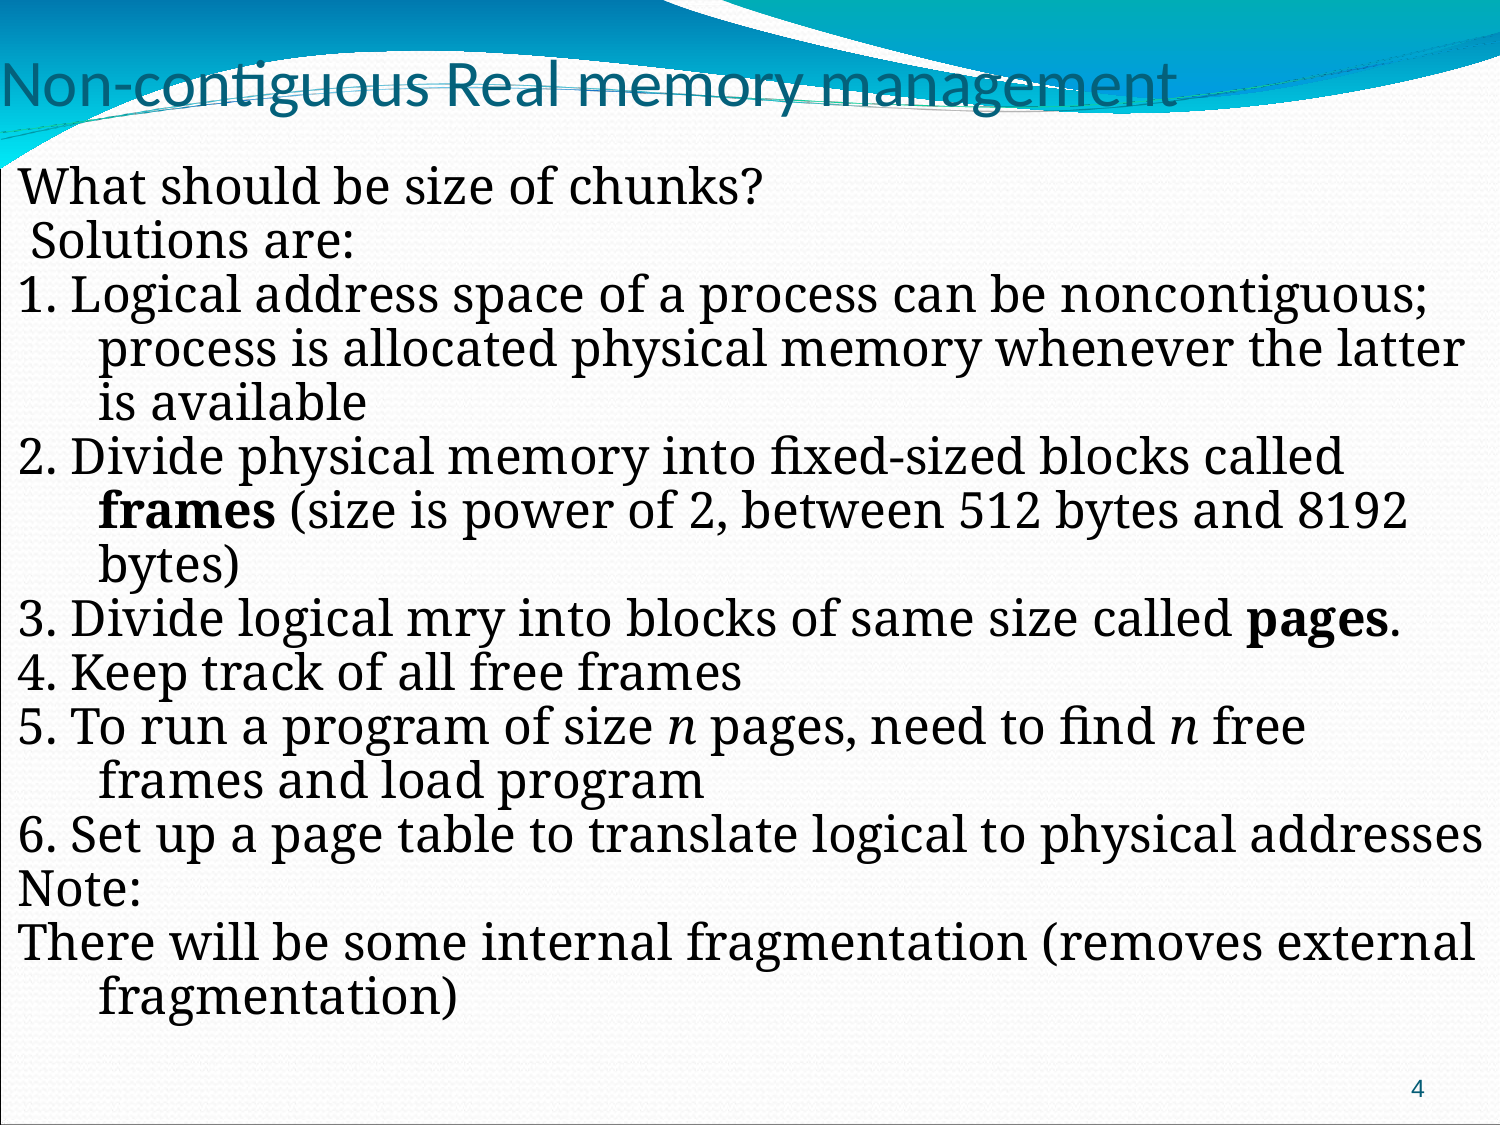

Non-contiguous Real memory management

What should be size of chunks?
 Solutions are:
1. Logical address space of a process can be noncontiguous; process is allocated physical memory whenever the latter is available
2. Divide physical memory into fixed-sized blocks called frames (size is power of 2, between 512 bytes and 8192 bytes)
3. Divide logical mry into blocks of same size called pages.
4. Keep track of all free frames
5. To run a program of size n pages, need to find n free frames and load program
6. Set up a page table to translate logical to physical addresses
Note:
There will be some internal fragmentation (removes external fragmentation)

4